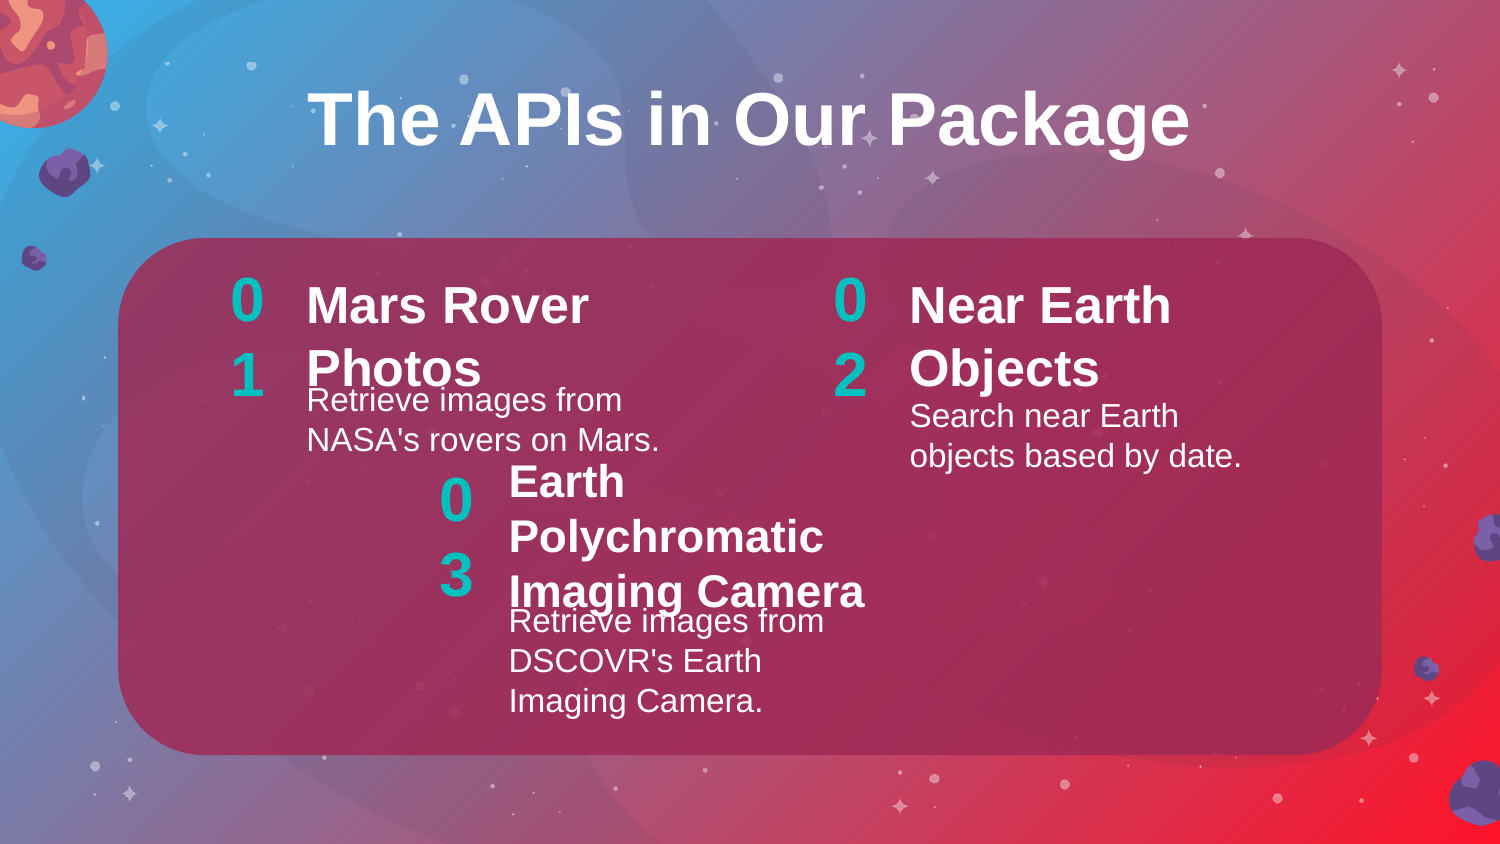

# The APIs in Our Package
01
Mars Rover Photos
02
Near Earth Objects
Retrieve images from NASA's rovers on Mars.
Search near Earth objects based by date.
03
Earth Polychromatic Imaging Camera
Retrieve images from DSCOVR's Earth Imaging Camera.